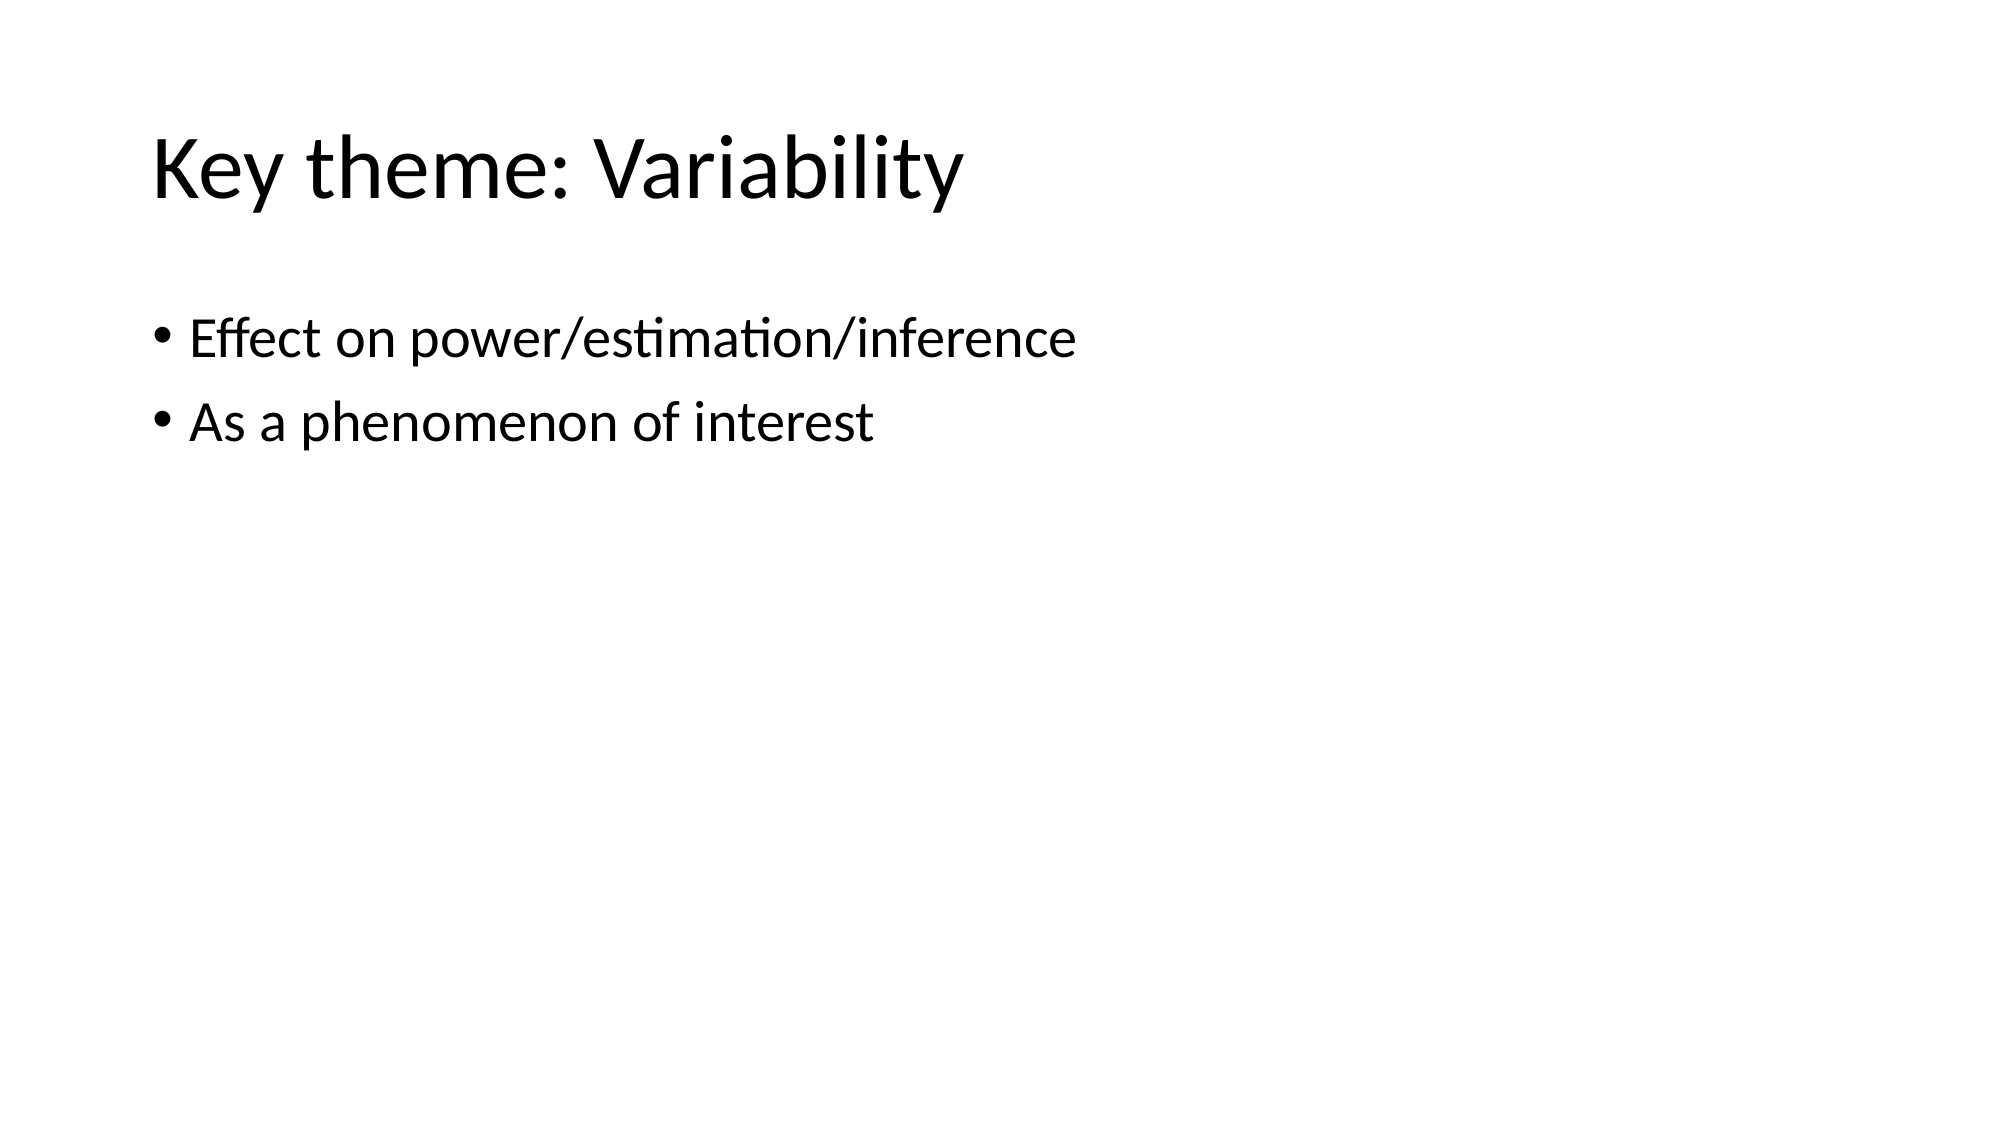

# Key theme: Variability
Effect on power/estimation/inference
As a phenomenon of interest